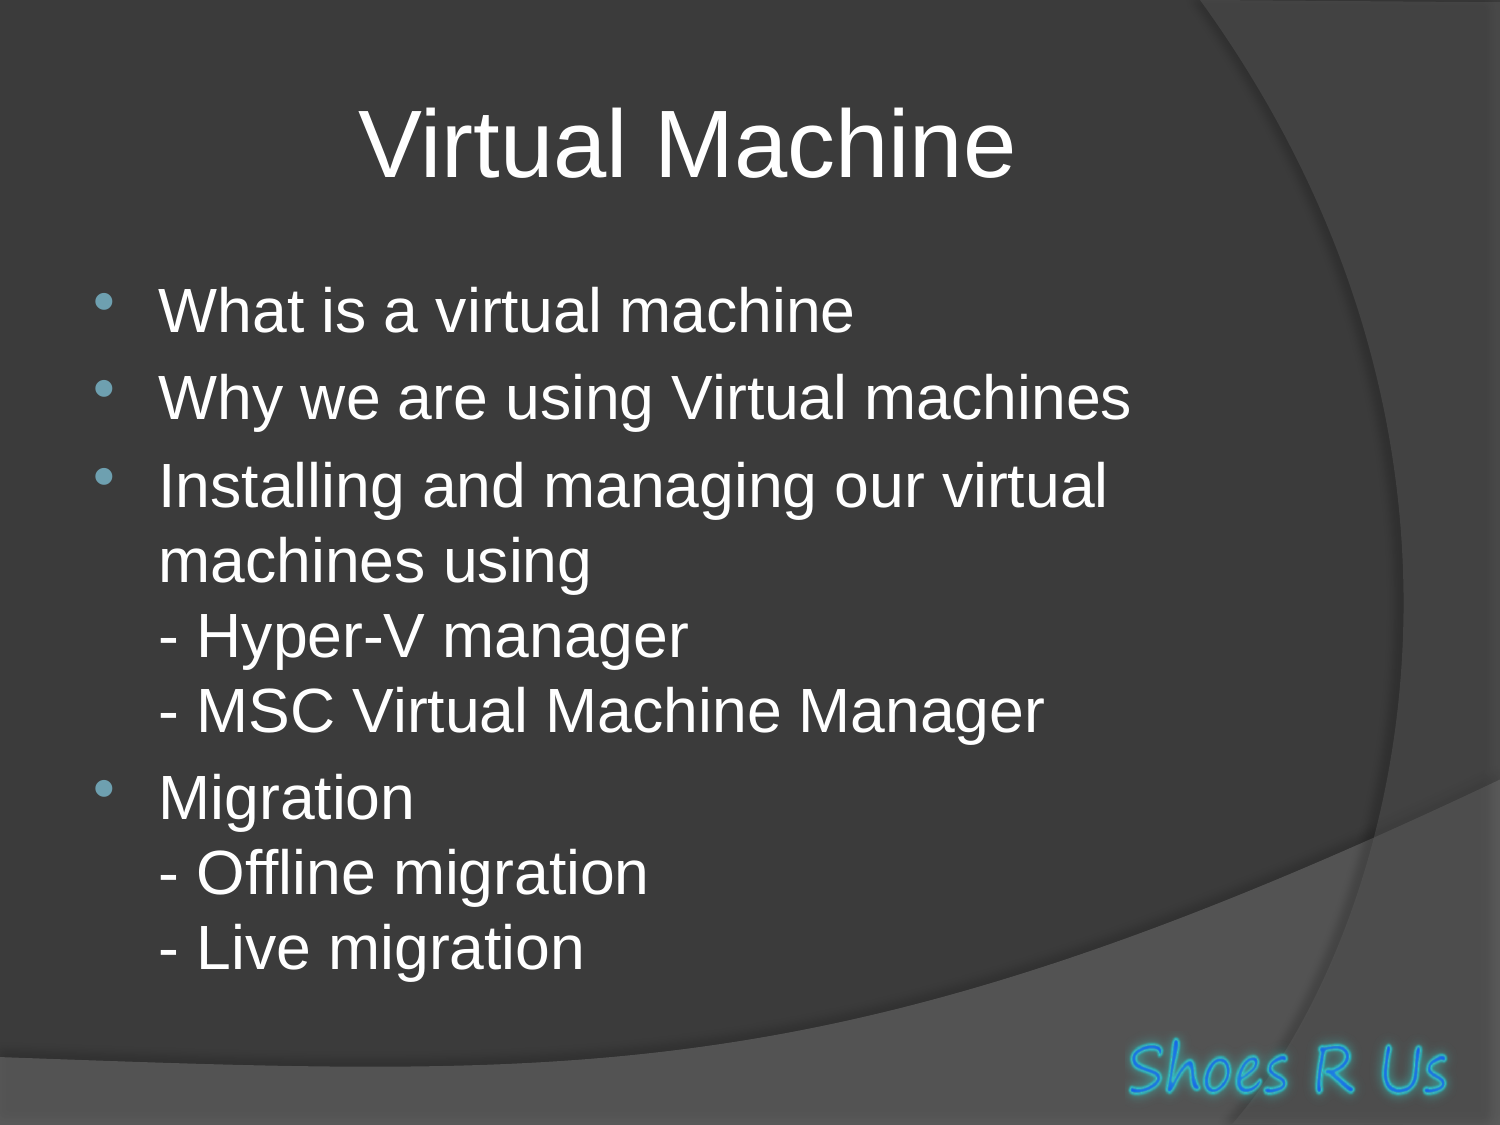

# Virtual Machine
What is a virtual machine
Why we are using Virtual machines
Installing and managing our virtual machines using
- Hyper-V manager
- MSC Virtual Machine Manager
Migration
- Offline migration
- Live migration